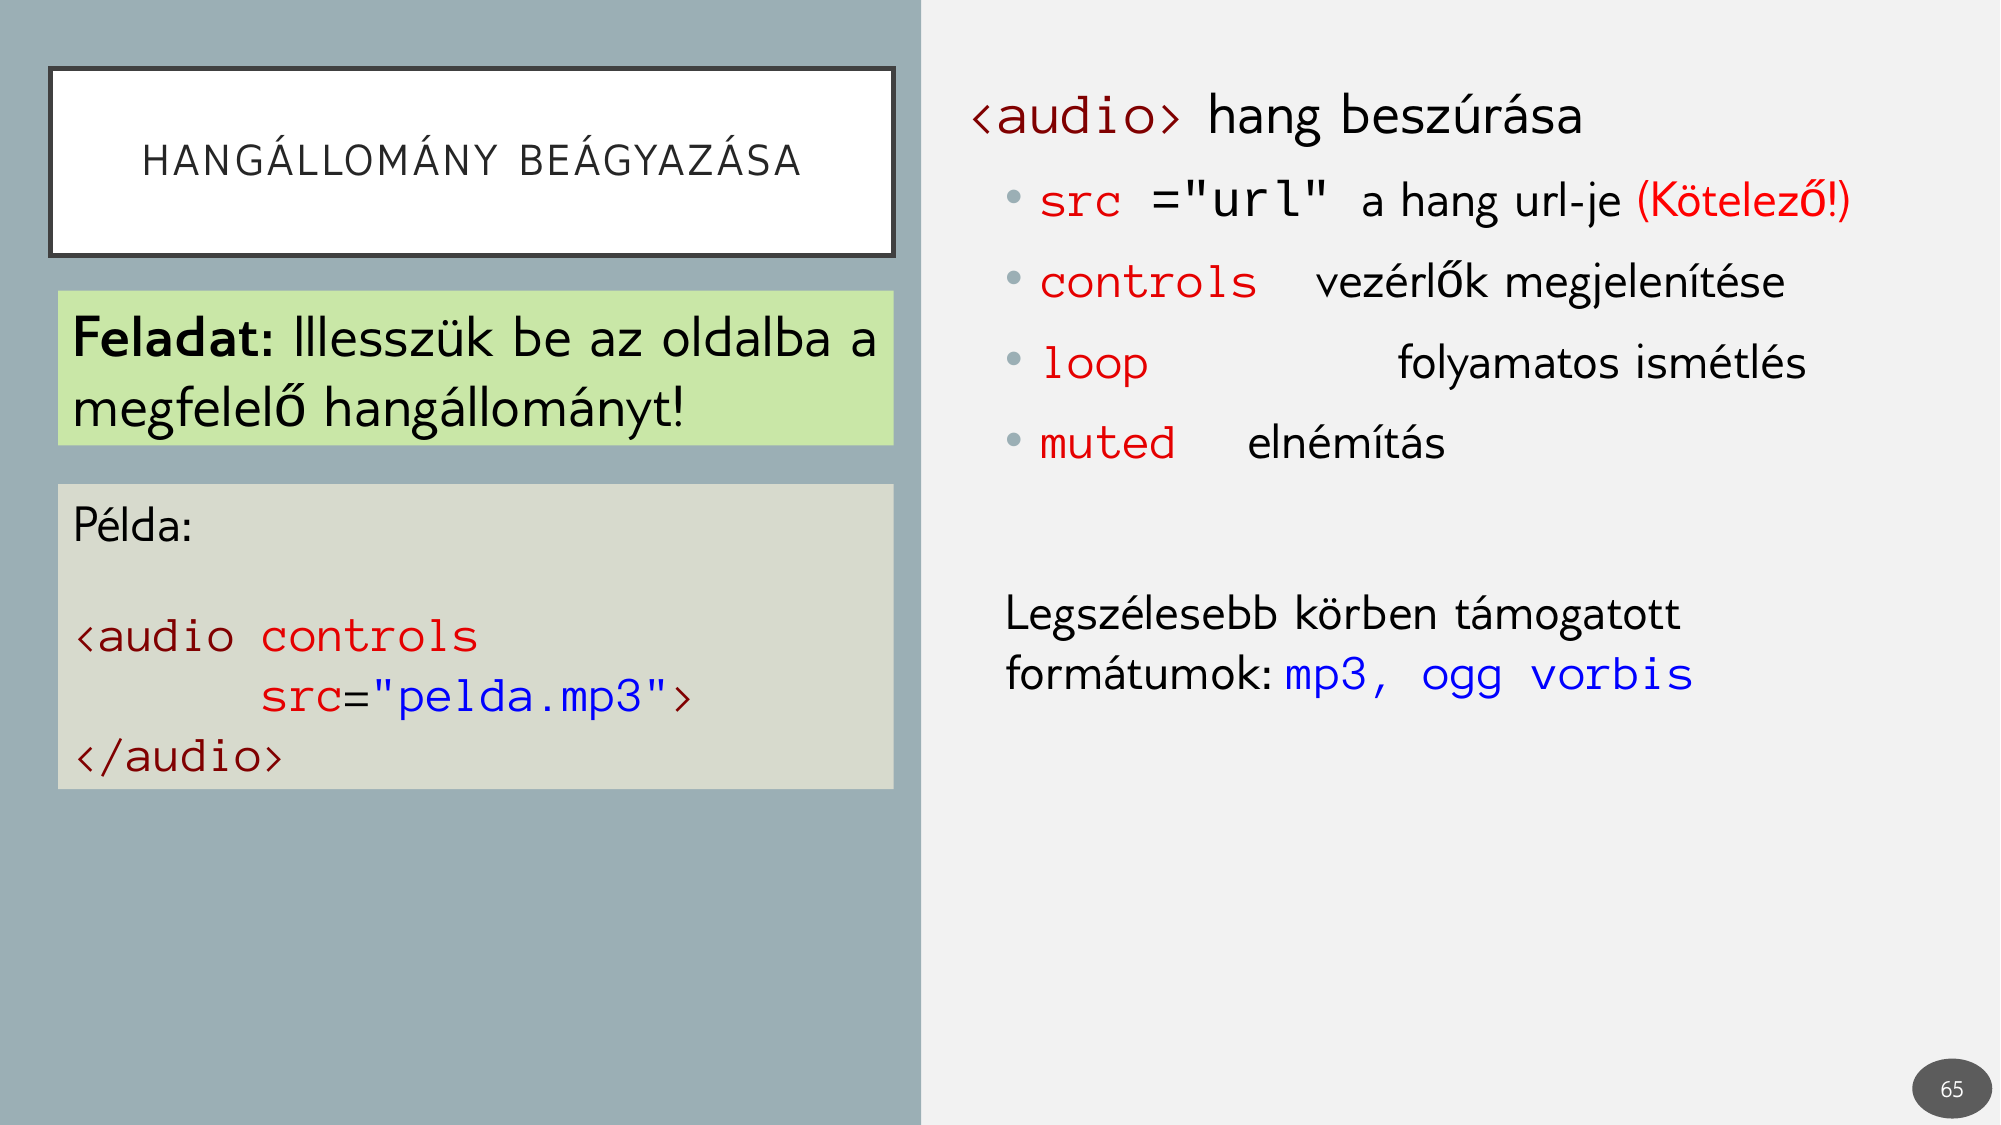

# Hangállomány beágyazása
<audio> hang beszúrása
src ="url" a hang url-je (Kötelező!)
controls  vezérlők megjelenítése
loop  	  folyamatos ismétlés
muted	  elnémítás

Legszélesebb körben támogatott
formátumok: mp3, ogg vorbis

Feladat: Illesszük be az oldalba a megfelelő hangállományt!

Példa:

<audio controls
       src="pelda.mp3">
</audio>
65